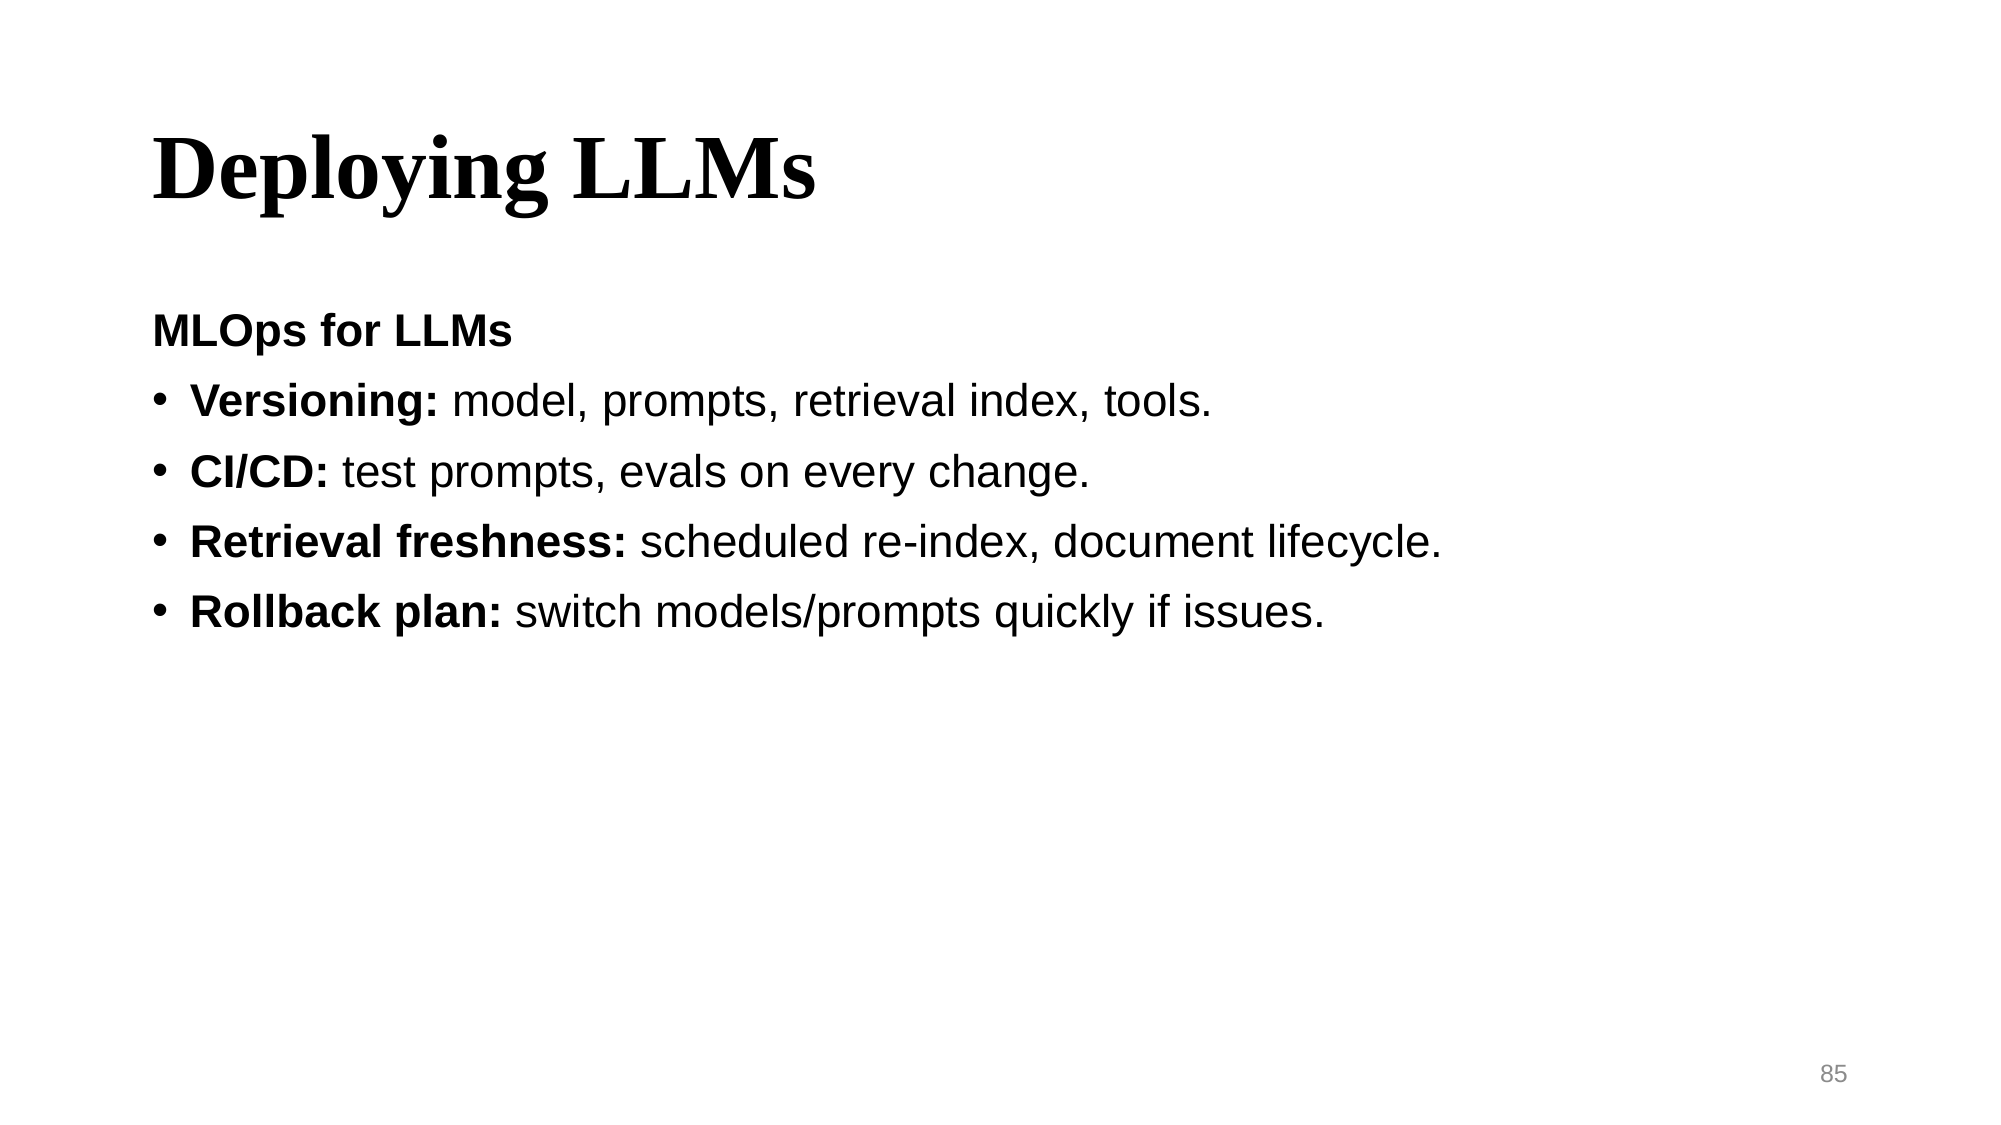

# Deploying LLMs
MLOps for LLMs
Versioning: model, prompts, retrieval index, tools.
CI/CD: test prompts, evals on every change.
Retrieval freshness: scheduled re-index, document lifecycle.
Rollback plan: switch models/prompts quickly if issues.
85